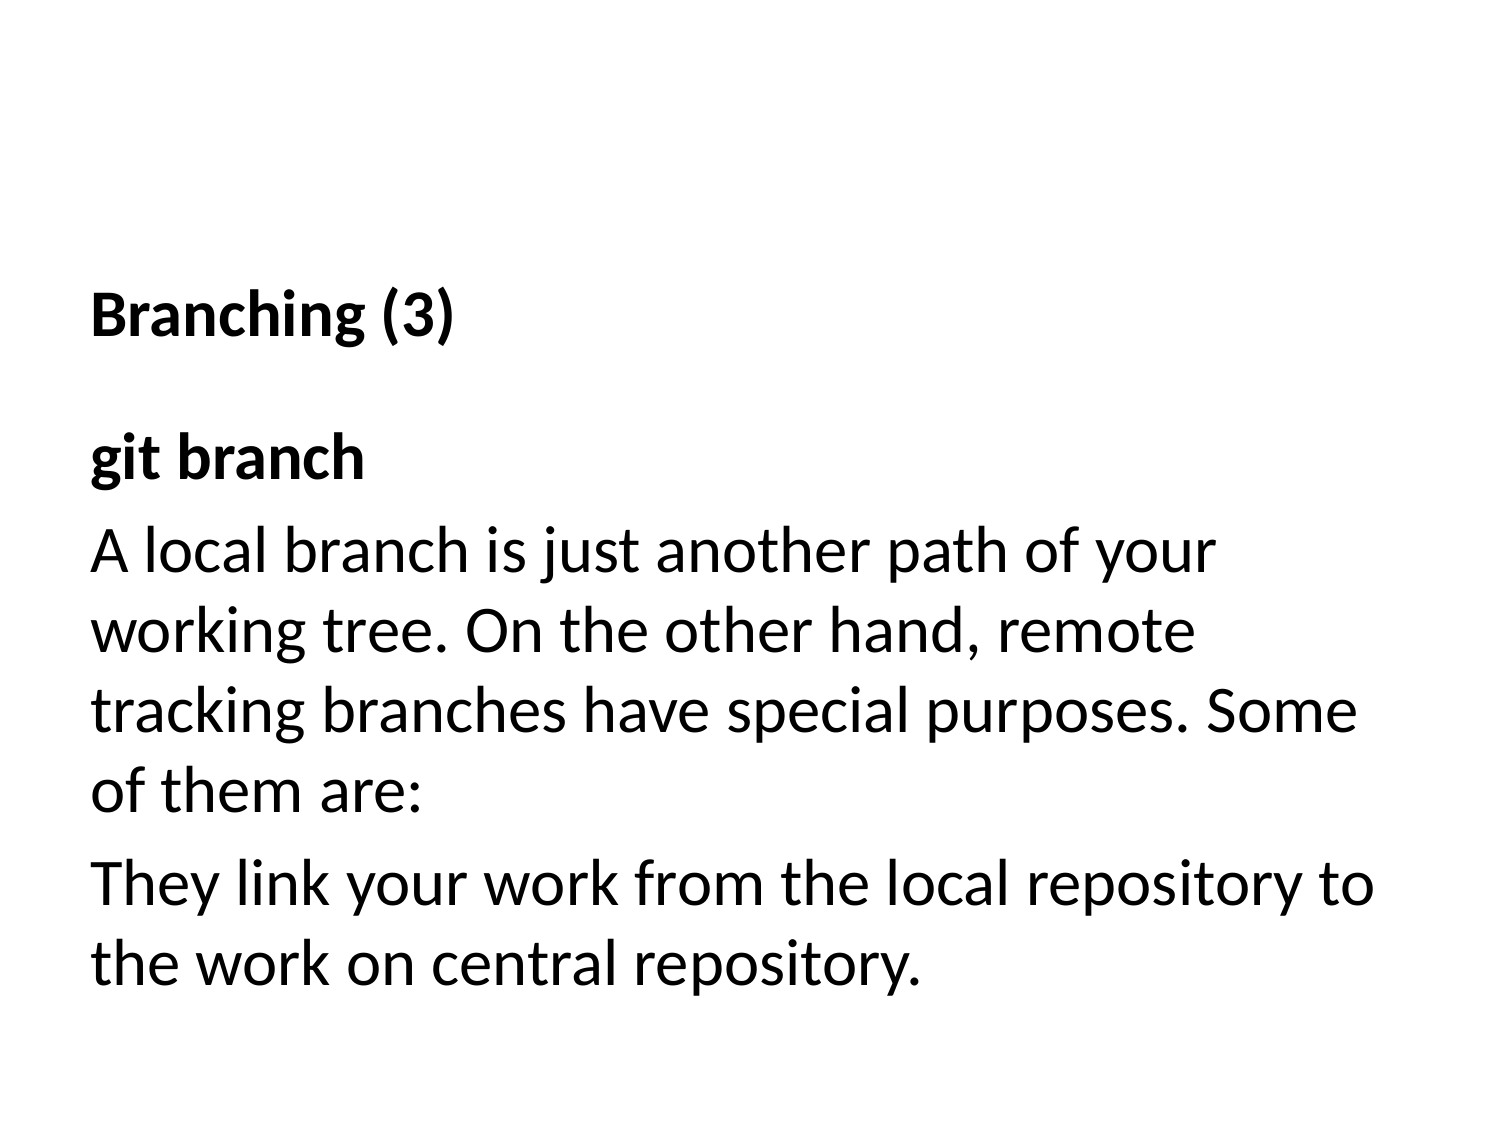

Branching (3)
git branch
A local branch is just another path of your working tree. On the other hand, remote tracking branches have special purposes. Some of them are:
They link your work from the local repository to the work on central repository.